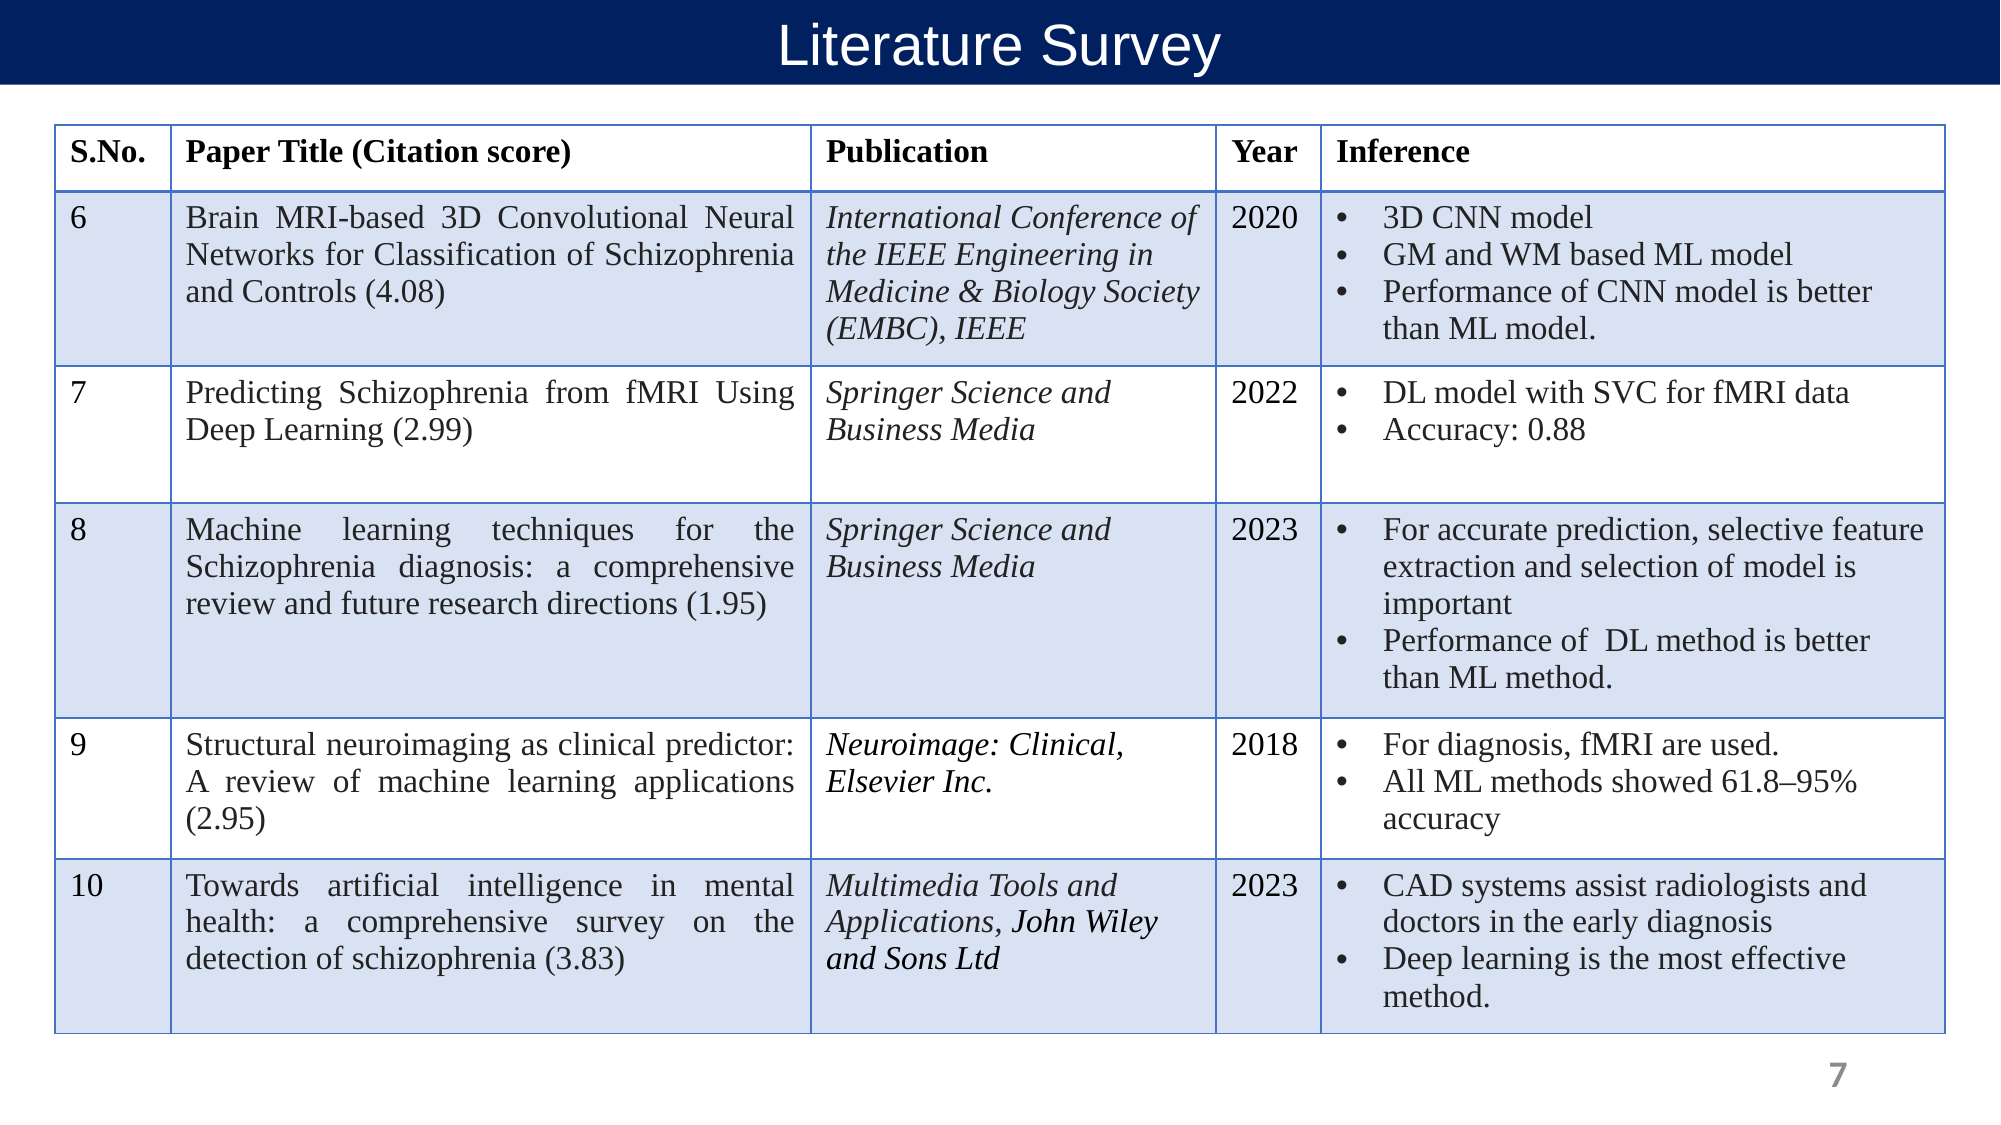

Literature Survey
| S.No. | Paper Title (Citation score) | Publication | Year | Inference |
| --- | --- | --- | --- | --- |
| 6 | Brain MRI-based 3D Convolutional Neural Networks for Classification of Schizophrenia and Controls (4.08) | International Conference of the IEEE Engineering in Medicine & Biology Society (EMBC), IEEE | 2020 | 3D CNN model GM and WM based ML model Performance of CNN model is better than ML model. |
| 7 | Predicting Schizophrenia from fMRI Using Deep Learning (2.99) | Springer Science and Business Media | 2022 | DL model with SVC for fMRI data Accuracy: 0.88 |
| 8 | Machine learning techniques for the Schizophrenia diagnosis: a comprehensive review and future research directions (1.95) | Springer Science and Business Media | 2023 | For accurate prediction, selective feature extraction and selection of model is important Performance of DL method is better than ML method. |
| 9 | Structural neuroimaging as clinical predictor: A review of machine learning applications (2.95) | Neuroimage: Clinical, Elsevier Inc. | 2018 | For diagnosis, fMRI are used. All ML methods showed 61.8–95% accuracy |
| 10 | Towards artificial intelligence in mental health: a comprehensive survey on the detection of schizophrenia (3.83) | Multimedia Tools and Applications, John Wiley and Sons Ltd | 2023 | CAD systems assist radiologists and doctors in the early diagnosis Deep learning is the most effective method. |
7